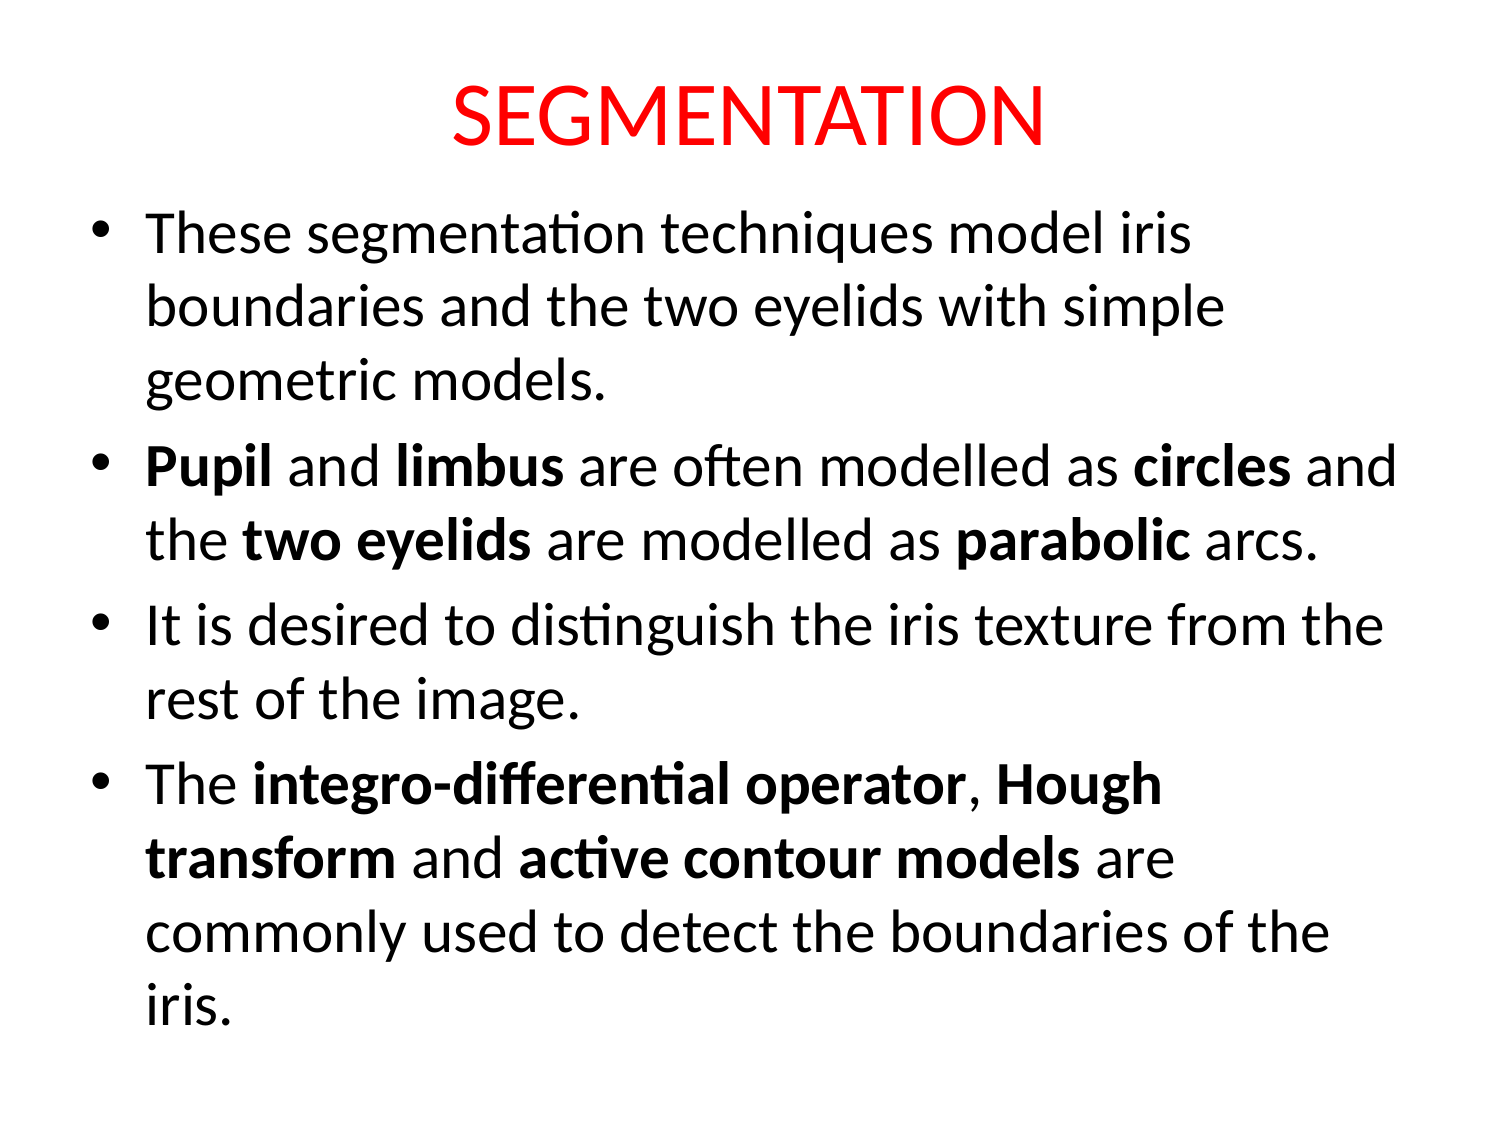

# SEGMENTATION
These segmentation techniques model iris boundaries and the two eyelids with simple geometric models.
Pupil and limbus are often modelled as circles and the two eyelids are modelled as parabolic arcs.
It is desired to distinguish the iris texture from the rest of the image.
The integro-differential operator, Hough transform and active contour models are commonly used to detect the boundaries of the iris.